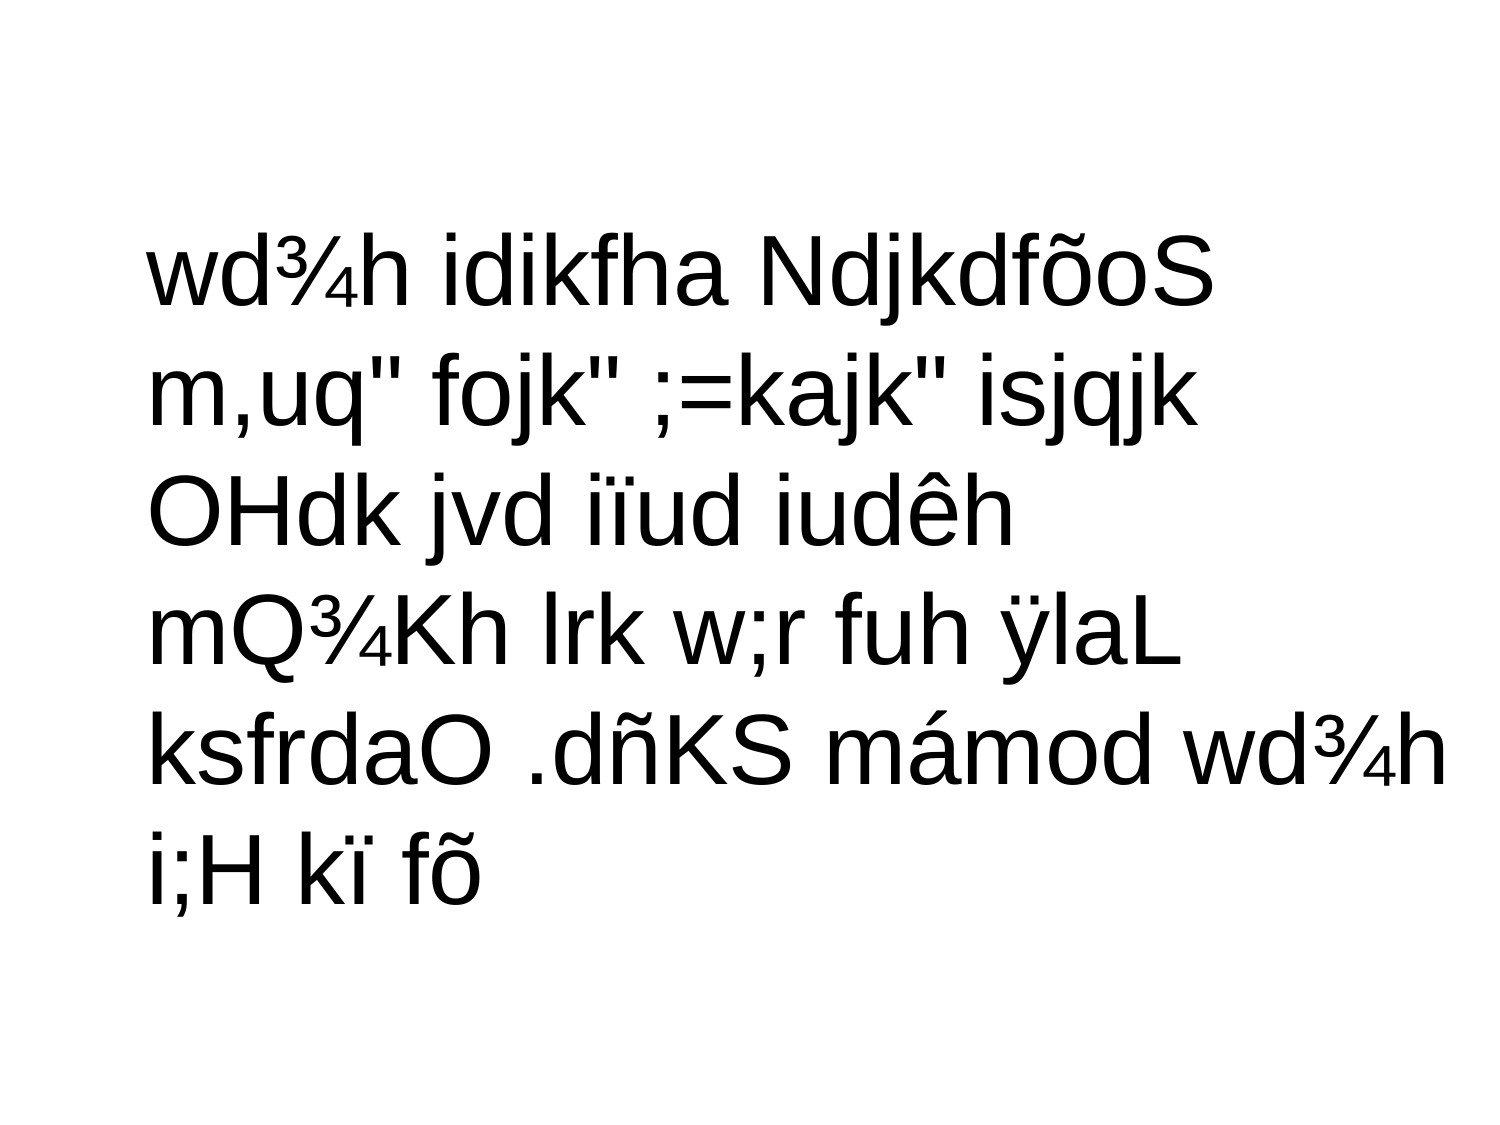

wd¾h idikfha NdjkdfõoS
m,uq" fojk" ;=kajk" isjqjk
OHdk jvd iïud iudêh
mQ¾Kh lrk w;r fuh ÿlaL ksfrdaO .dñKS mámod wd¾h i;H kï fõ